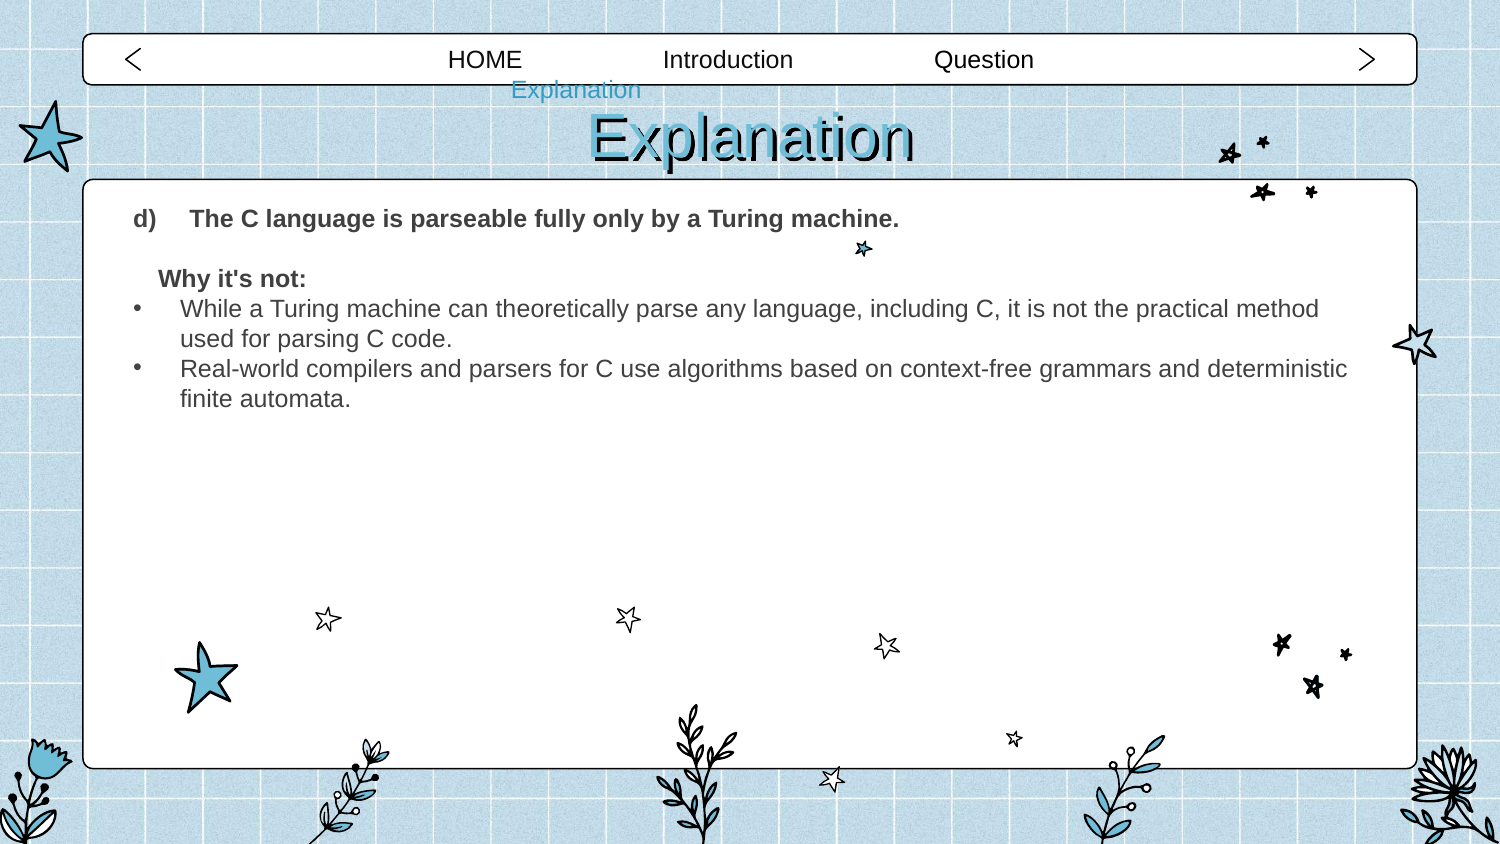

HOME                    Introduction                    Question                    Explanation

# Explanation

The C language is parseable fully only by a Turing machine.

Why it's not:
While a Turing machine can theoretically parse any language, including C, it is not the practical method used for parsing C code.
Real-world compilers and parsers for C use algorithms based on context-free grammars and deterministic finite automata.